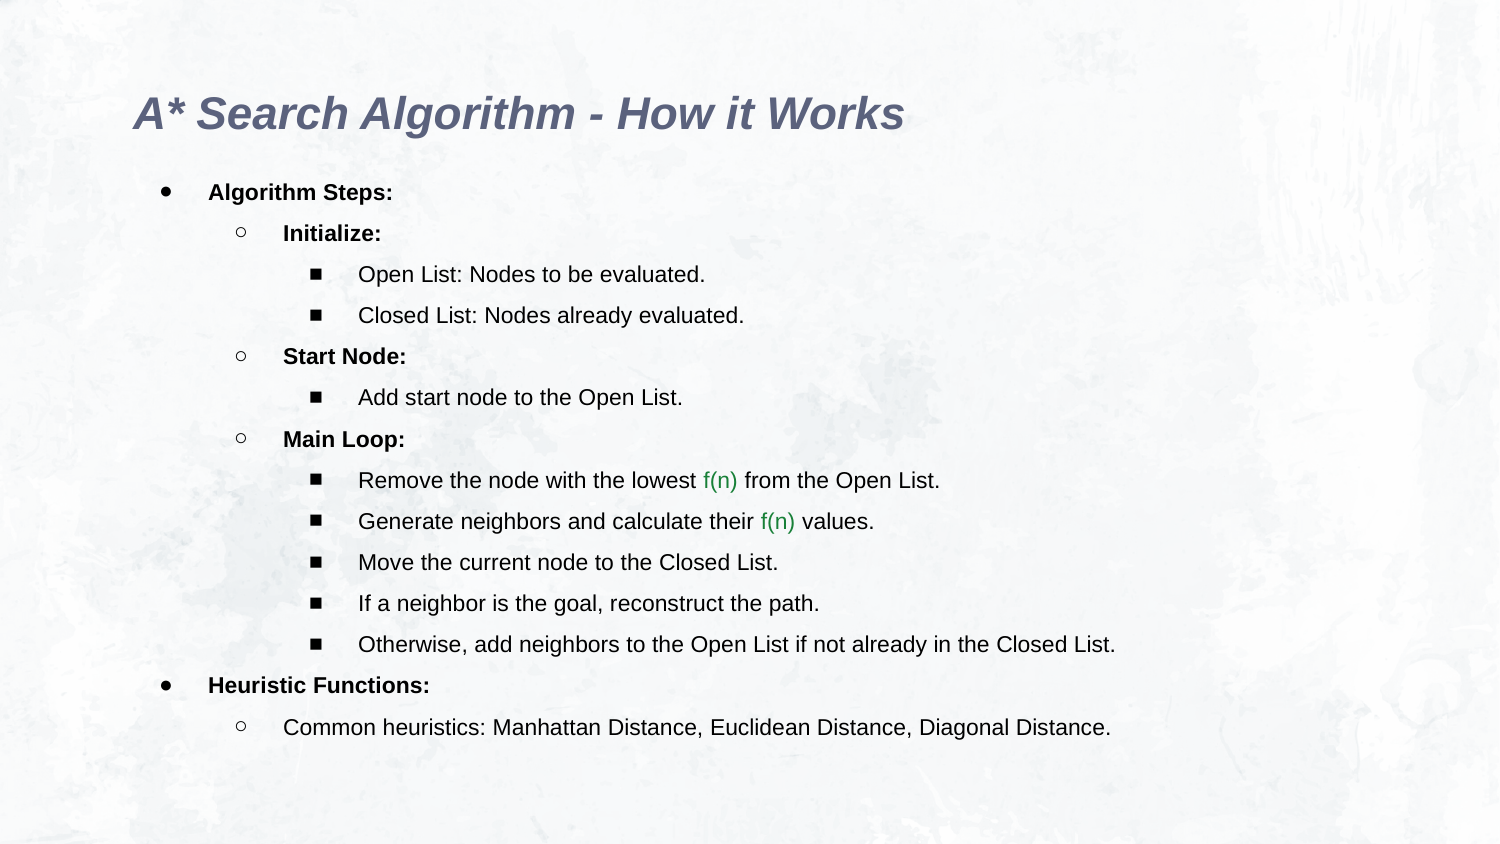

# A* Search Algorithm - How it Works
Algorithm Steps:
Initialize:
Open List: Nodes to be evaluated.
Closed List: Nodes already evaluated.
Start Node:
Add start node to the Open List.
Main Loop:
Remove the node with the lowest f(n) from the Open List.
Generate neighbors and calculate their f(n) values.
Move the current node to the Closed List.
If a neighbor is the goal, reconstruct the path.
Otherwise, add neighbors to the Open List if not already in the Closed List.
Heuristic Functions:
Common heuristics: Manhattan Distance, Euclidean Distance, Diagonal Distance.